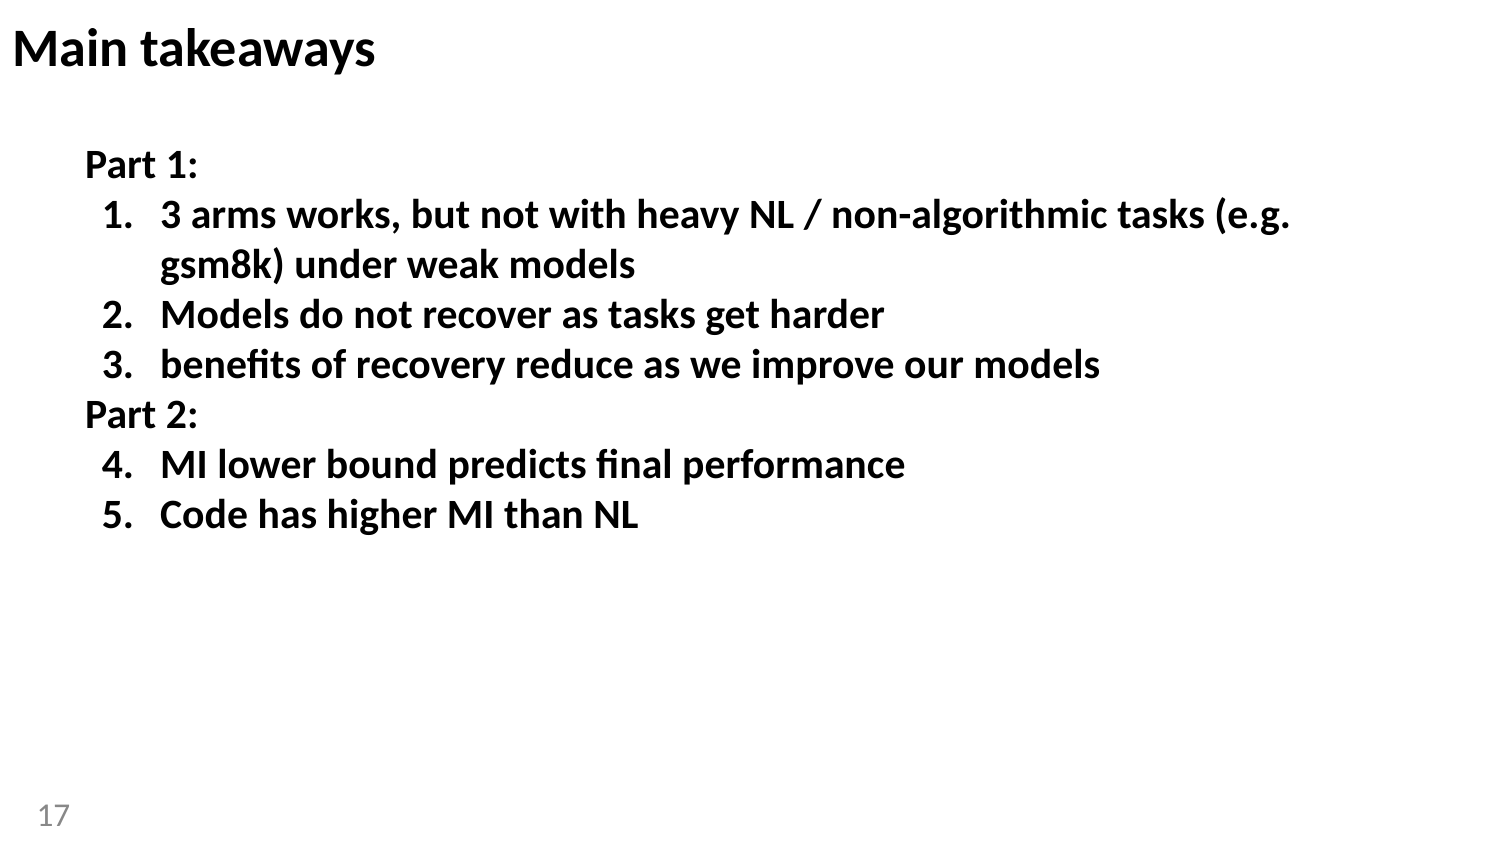

# Main takeaways
Part 1:
3 arms works, but not with heavy NL / non-algorithmic tasks (e.g. gsm8k) under weak models
Models do not recover as tasks get harder
benefits of recovery reduce as we improve our models
Part 2:
MI lower bound predicts final performance
Code has higher MI than NL
17